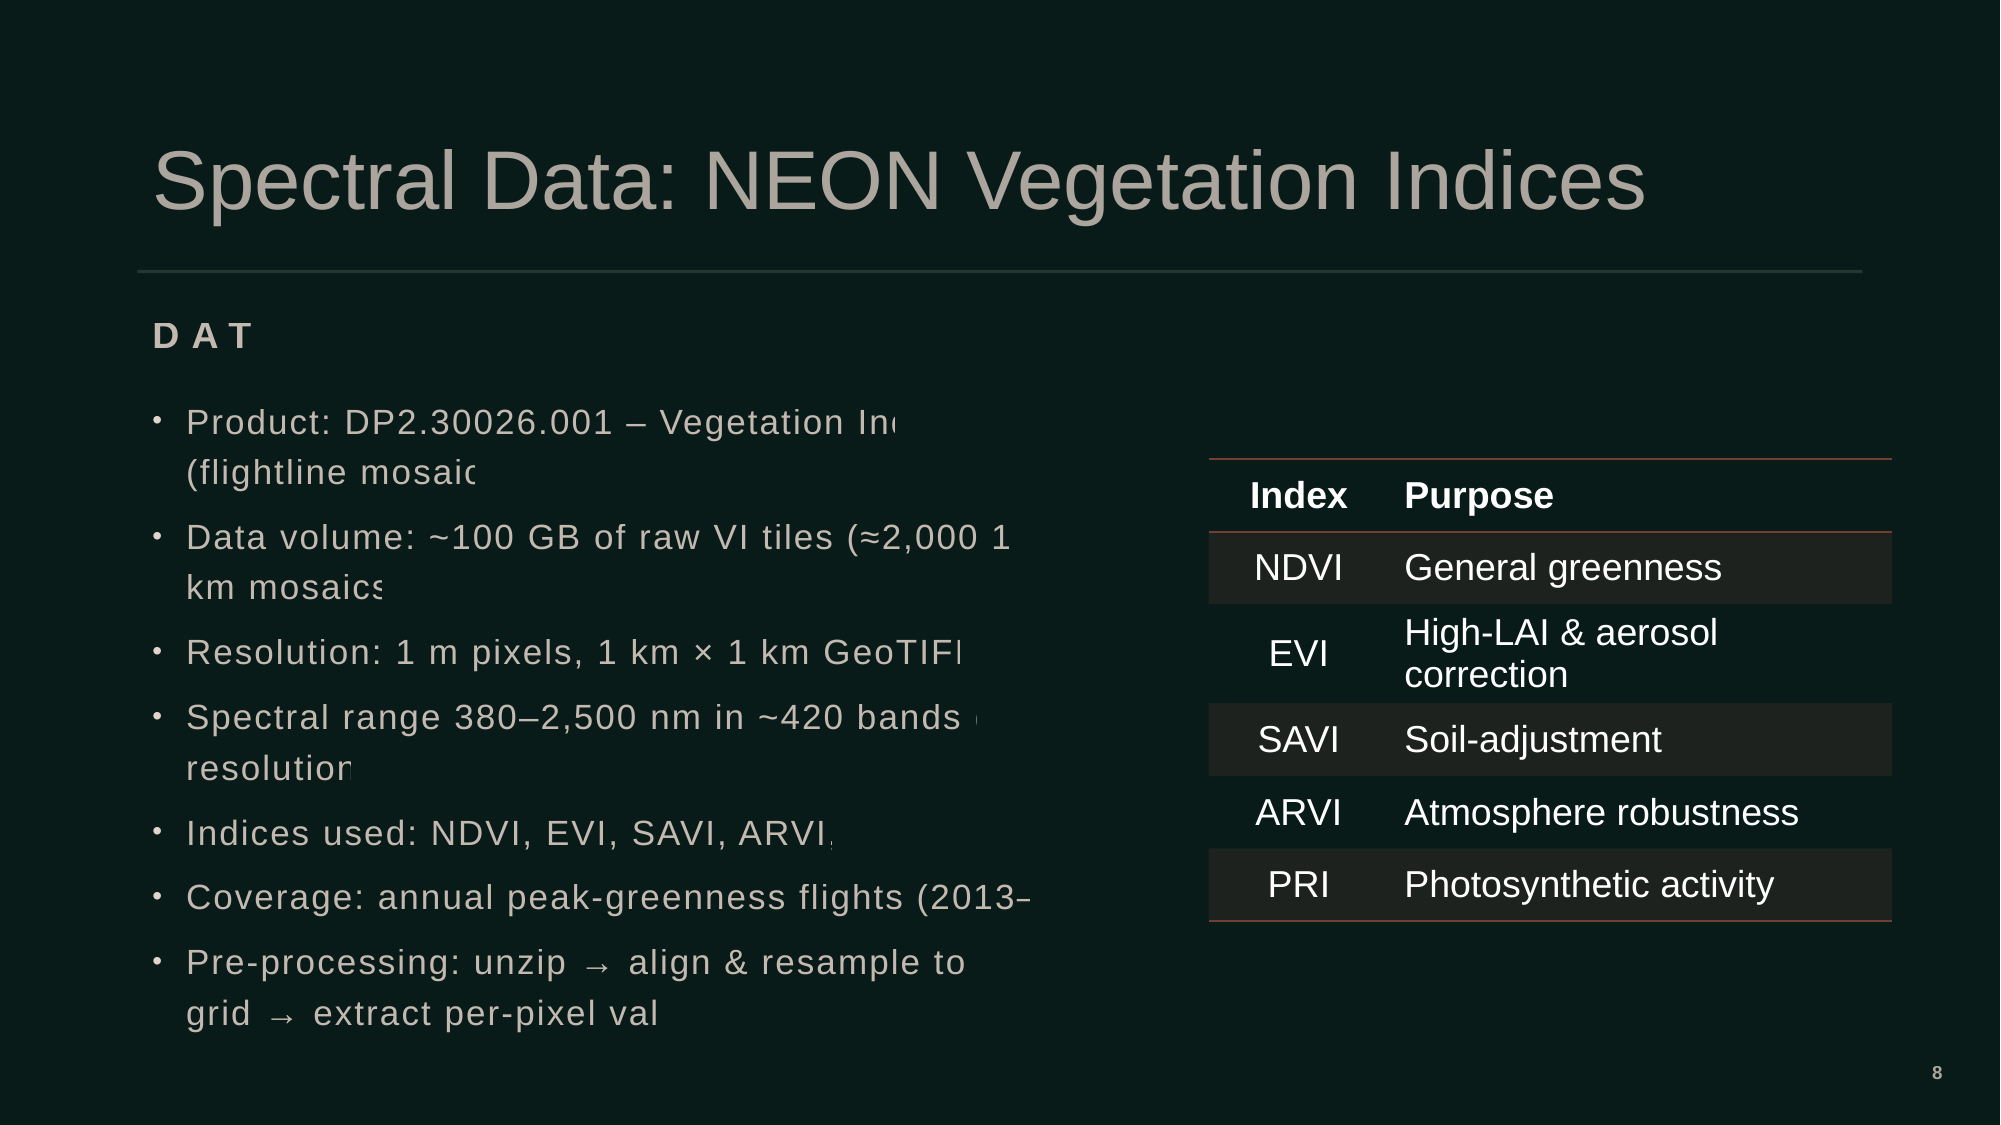

# Spectral Data: NEON Vegetation Indices
Data
Product: DP2.30026.001 – Vegetation Indices (flightline mosaics)
Data volume: ~100 GB of raw VI tiles (≈2,000 1 km×1 km mosaics)
Resolution: 1 m pixels, 1 km × 1 km GeoTIFF tiles
Spectral range 380–2,500 nm in ~420 bands (5 nm resolution)
Indices used: NDVI, EVI, SAVI, ARVI, PRI
Coverage: annual peak‐greenness flights (2013–2021)
Pre-processing: unzip → align & resample to CHM grid → extract per‐pixel values
| Index | Purpose |
| --- | --- |
| NDVI | General greenness |
| EVI | High‐LAI & aerosol correction |
| SAVI | Soil‐adjustment |
| ARVI | Atmosphere robustness |
| PRI | Photosynthetic activity |
8